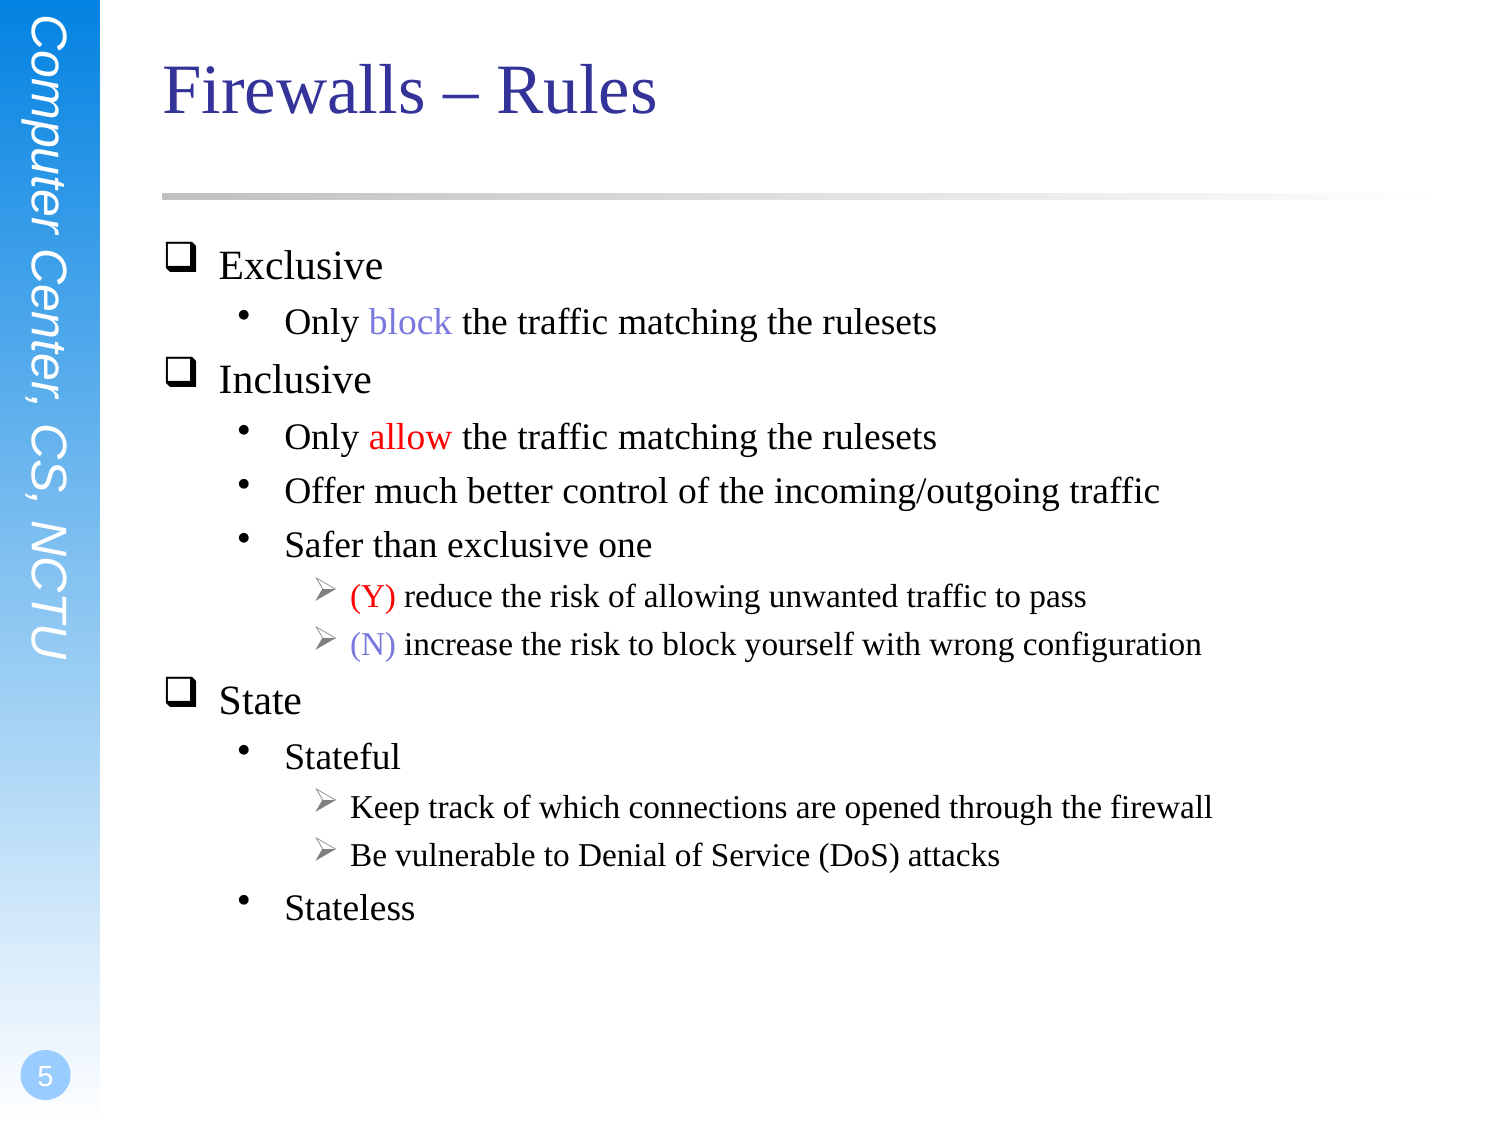

# Firewalls – Rules
Exclusive
Only block the traffic matching the rulesets
Inclusive
Only allow the traffic matching the rulesets
Offer much better control of the incoming/outgoing traffic
Safer than exclusive one
(Y) reduce the risk of allowing unwanted traffic to pass
(N) increase the risk to block yourself with wrong configuration
State
Stateful
Keep track of which connections are opened through the firewall
Be vulnerable to Denial of Service (DoS) attacks
Stateless